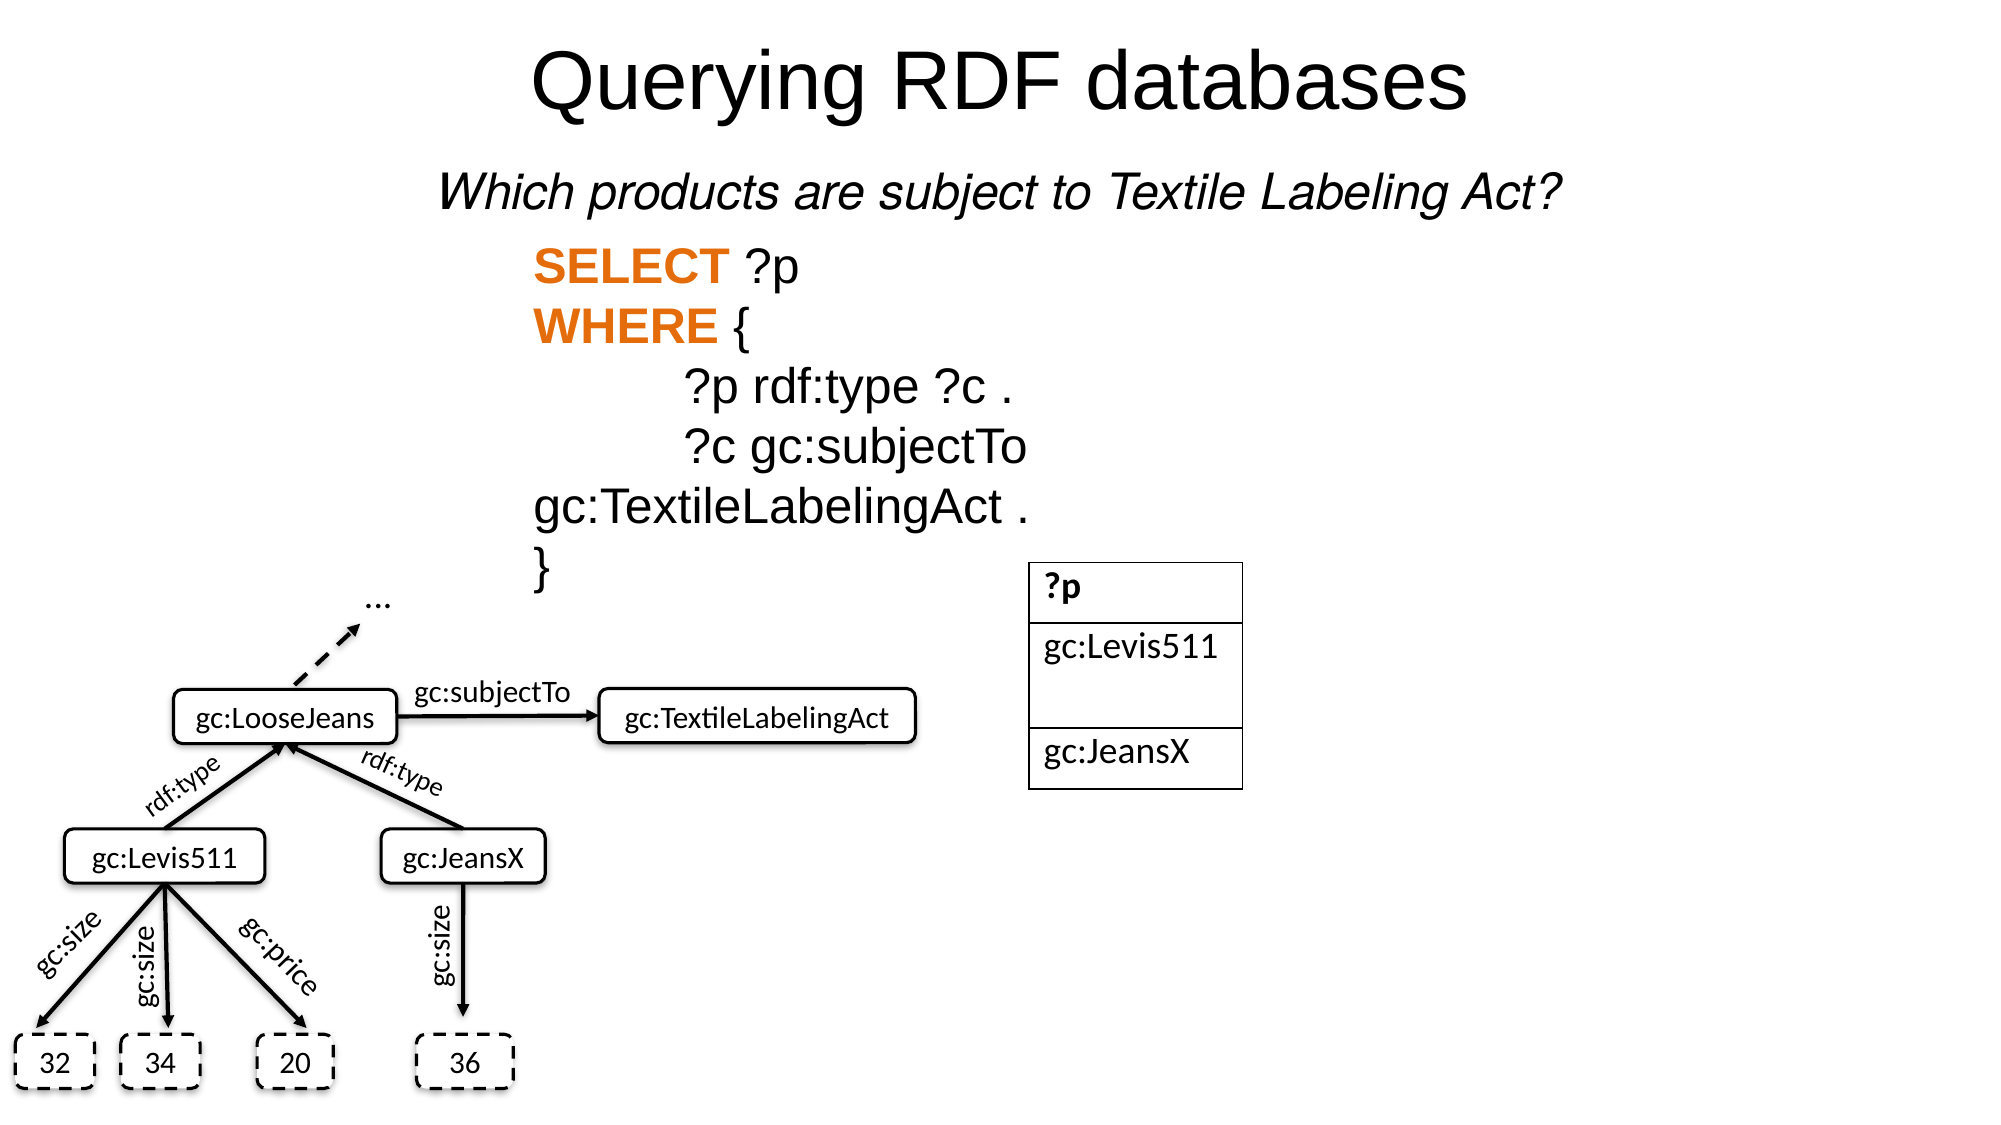

Querying RDF databases
Which products are subject to Textile Labeling Act?
SELECT ?p
WHERE {
	?p rdf:type ?c .
	?c gc:subjectTo gc:TextileLabelingAct .
}
| ?p |
| --- |
| gc:Levis511 |
| gc:JeansX |
...
gc:subjectTo
gc:TextileLabelingAct
gc:LooseJeans
rdf:type
rdf:type
gc:Levis511
gc:JeansX
gc:size
gc:size
gc:price
gc:size
32
34
20
36